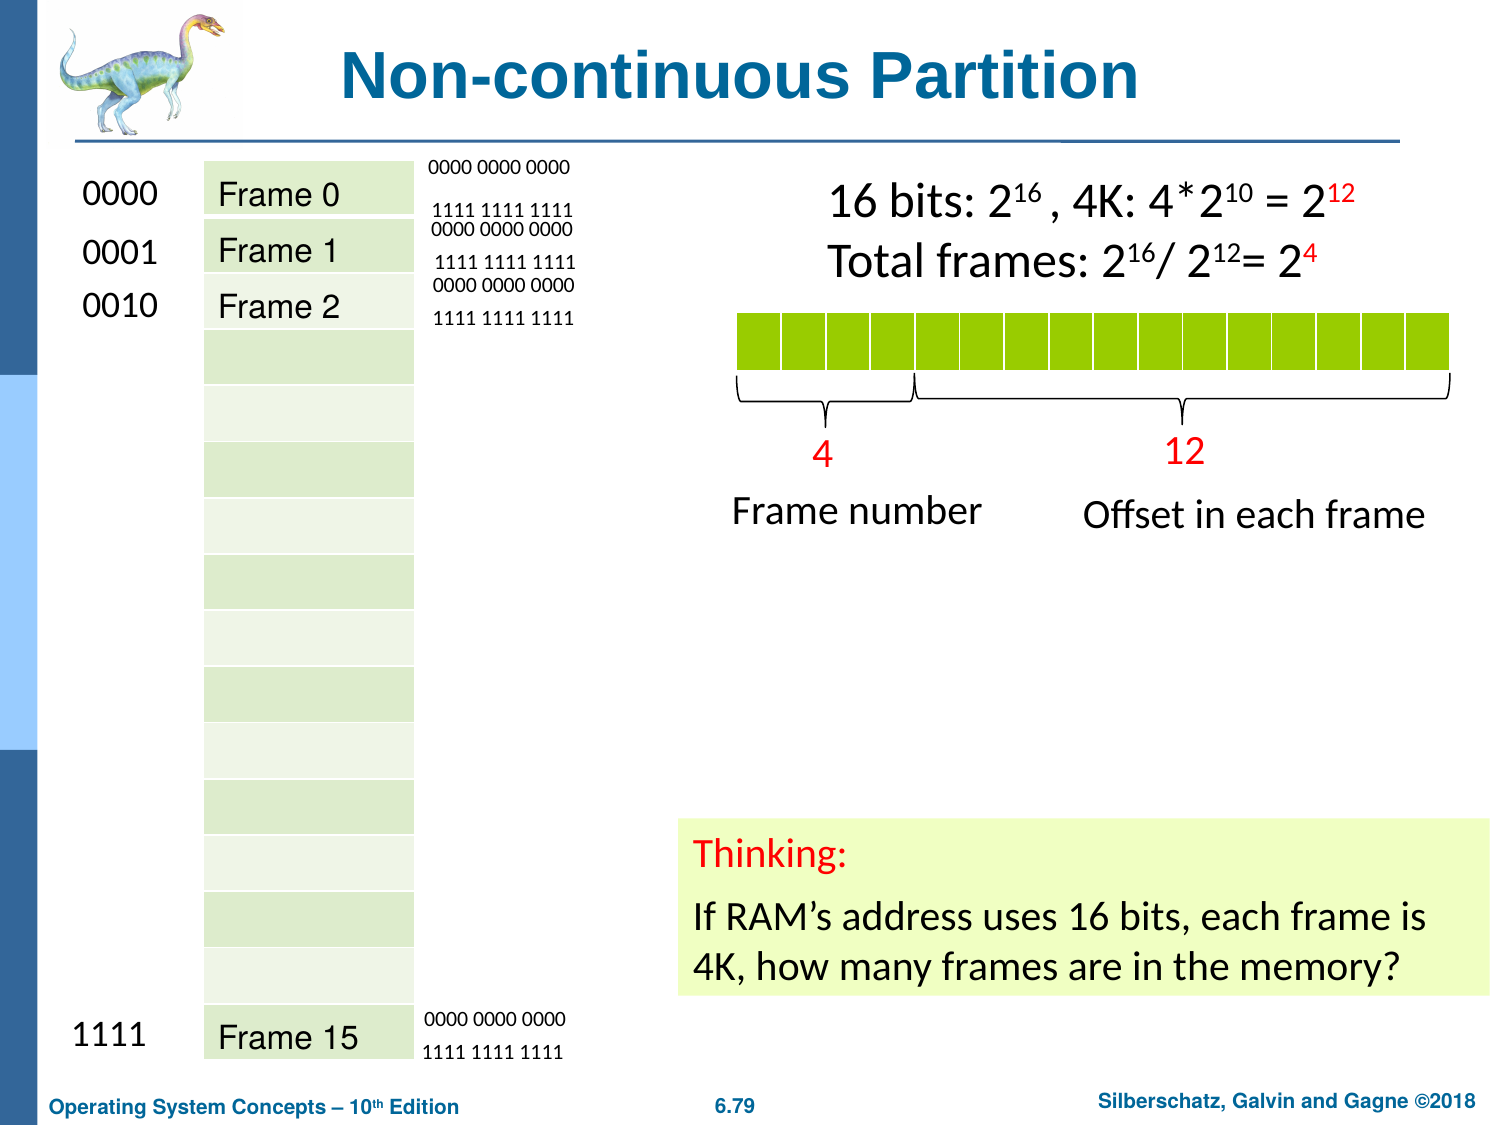

# Non-continuous Partition

0000 0000 0000
| Frame 0 |
| --- |
| Frame 1 |
| Frame 2 |
|  |
|  |
|  |
|  |
|  |
|  |
|  |
|  |
|  |
|  |
|  |
|  |
| Frame 15 |
16 bits: 216 , 4K: 4*210 = 212
Total frames: 216/ 212= 24
0000
1111 1111 1111
0000 0000 0000
0001
1111 1111 1111
0000 0000 0000
0010
1111 1111 1111
|  |  |  |  |  |  |  |  |  |  |  |  |  |  |  |  |
| --- | --- | --- | --- | --- | --- | --- | --- | --- | --- | --- | --- | --- | --- | --- | --- |

12
4
Frame number
Offset in each frame
Thinking:
If RAM’s address uses 16 bits, each frame is 4K, how many frames are in the memory?
0000 0000 0000
1111
1111 1111 1111